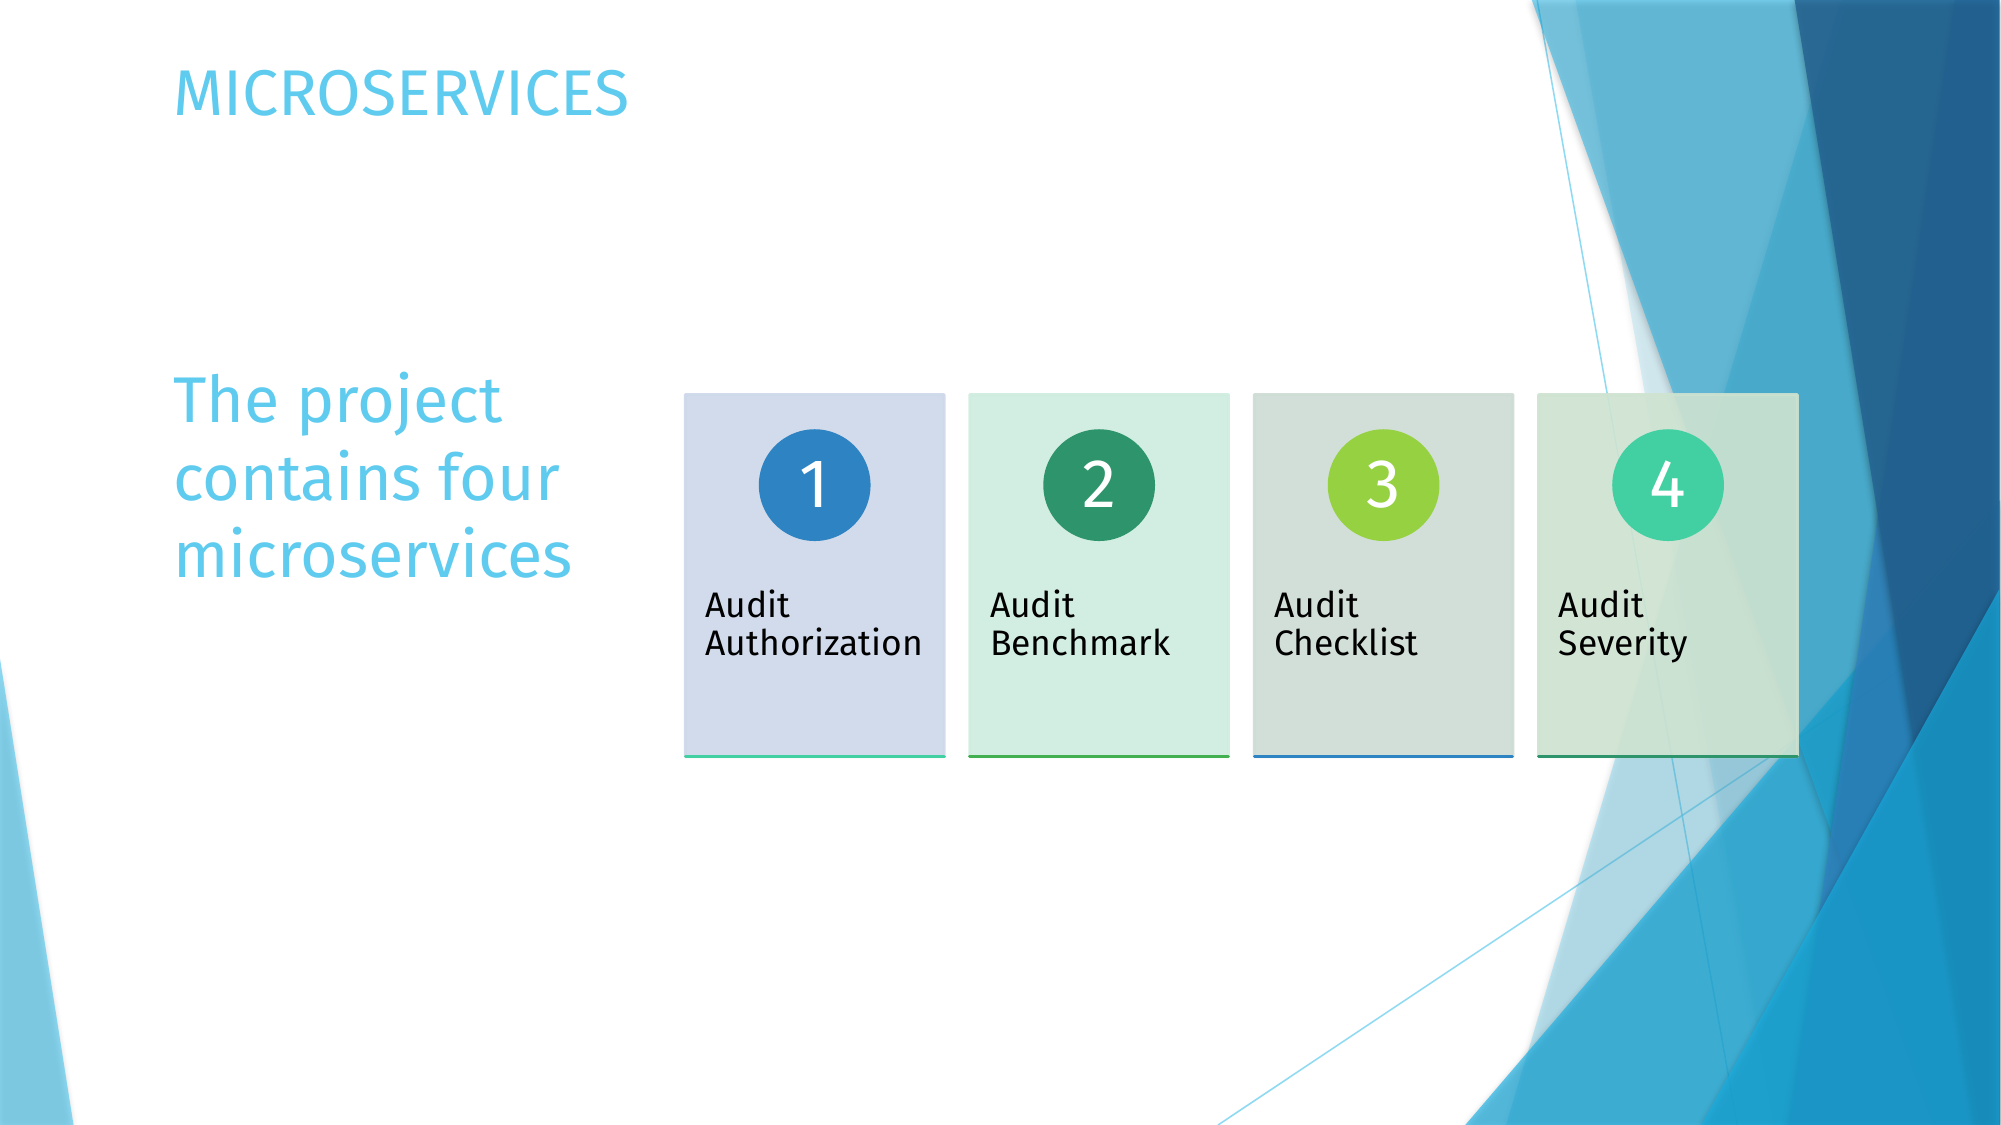

MICROSERVICES
Audit Authorization
1
Audit Benchmark
2
Audit Checklist
3
Audit Severity
4
# The project contains four microservices